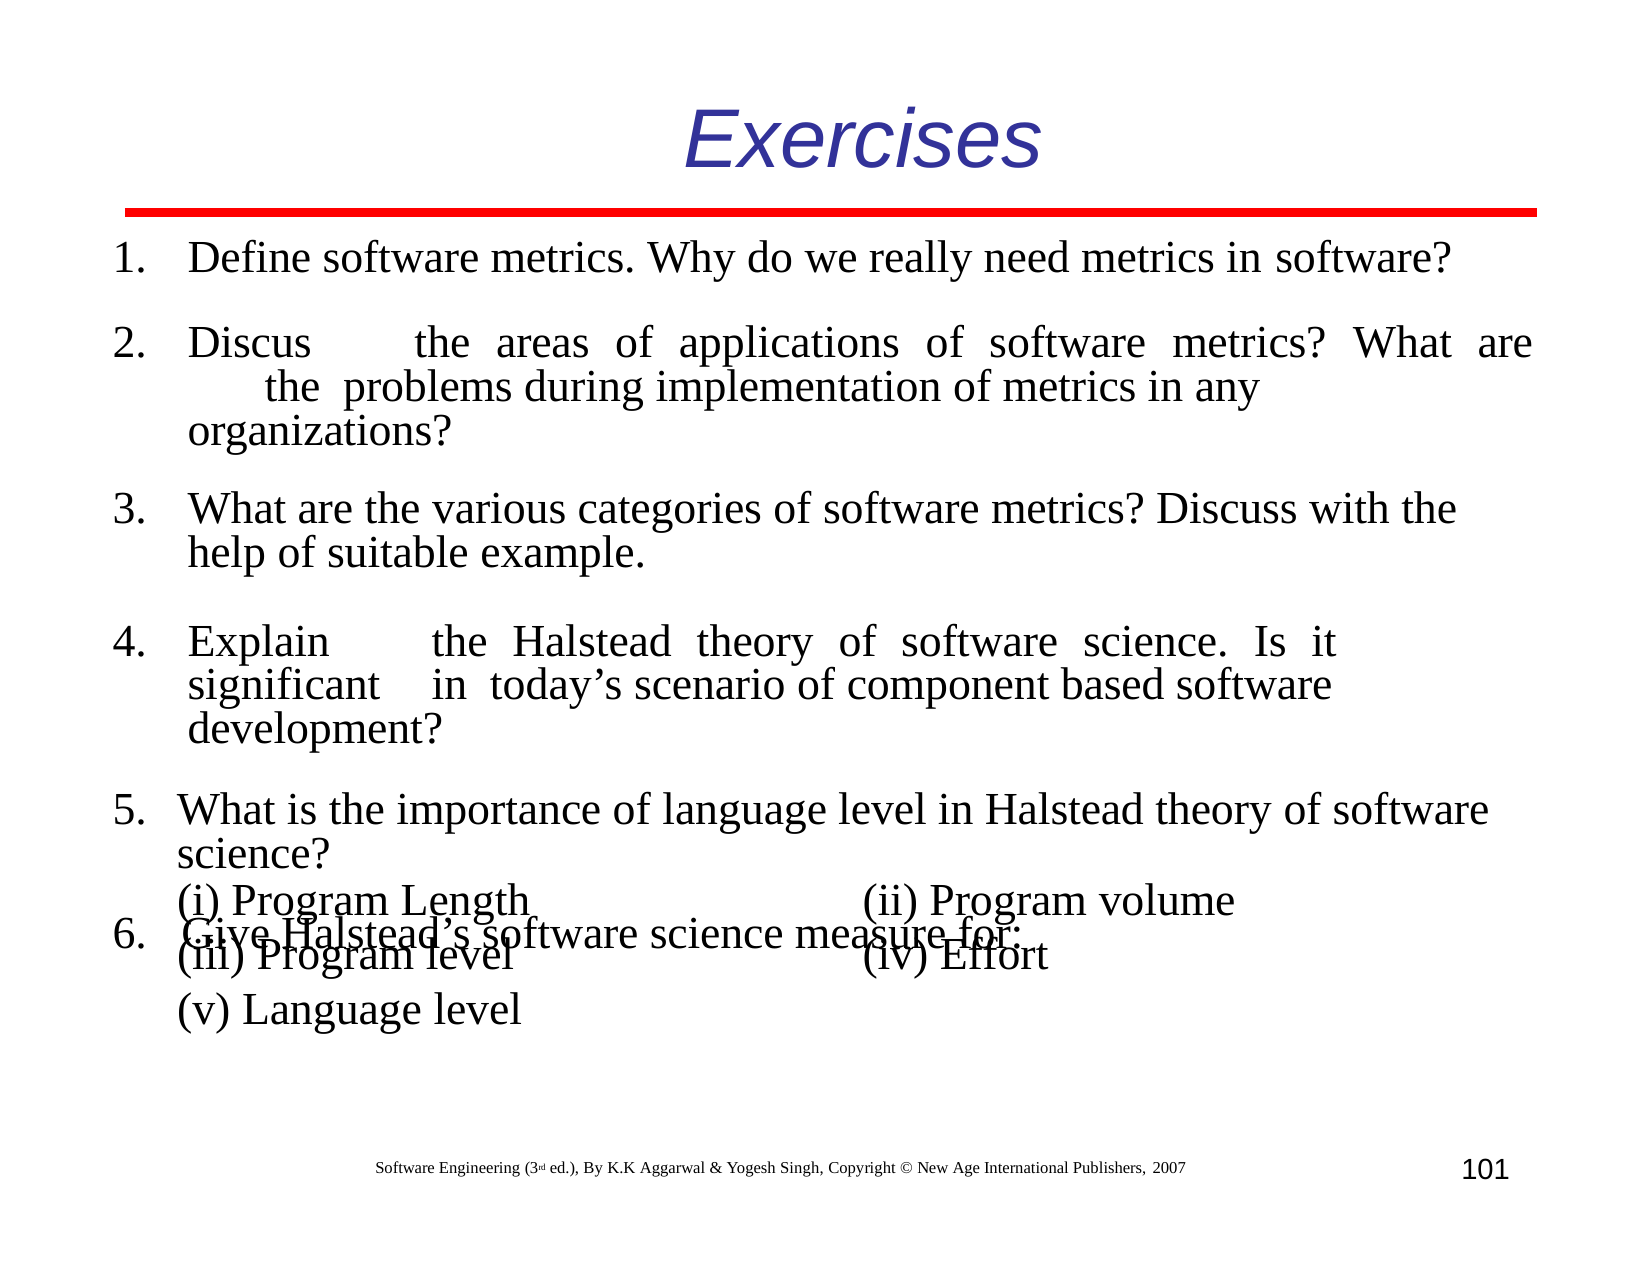

# Exercises

Define software metrics. Why do we really need metrics in software?
Discus	the	areas	of	applications	of	software	metrics?	What	are	the  problems during implementation of metrics in any organizations?
What are the various categories of software metrics? Discuss with the  help of suitable example.

Explain	the	Halstead	theory	of	software	science.	Is	it	significant	in  today’s scenario of component based software development?
What is the importance of language level in Halstead theory of software  science?
Give Halstead’s software science measure for:
(i) Program Length
(iii) Program level
(v) Language level
(ii) Program volume
(iv) Effort
101
Software Engineering (3rd  ed.), By K.K Aggarwal & Yogesh Singh, Copyright © New Age International Publishers, 2007